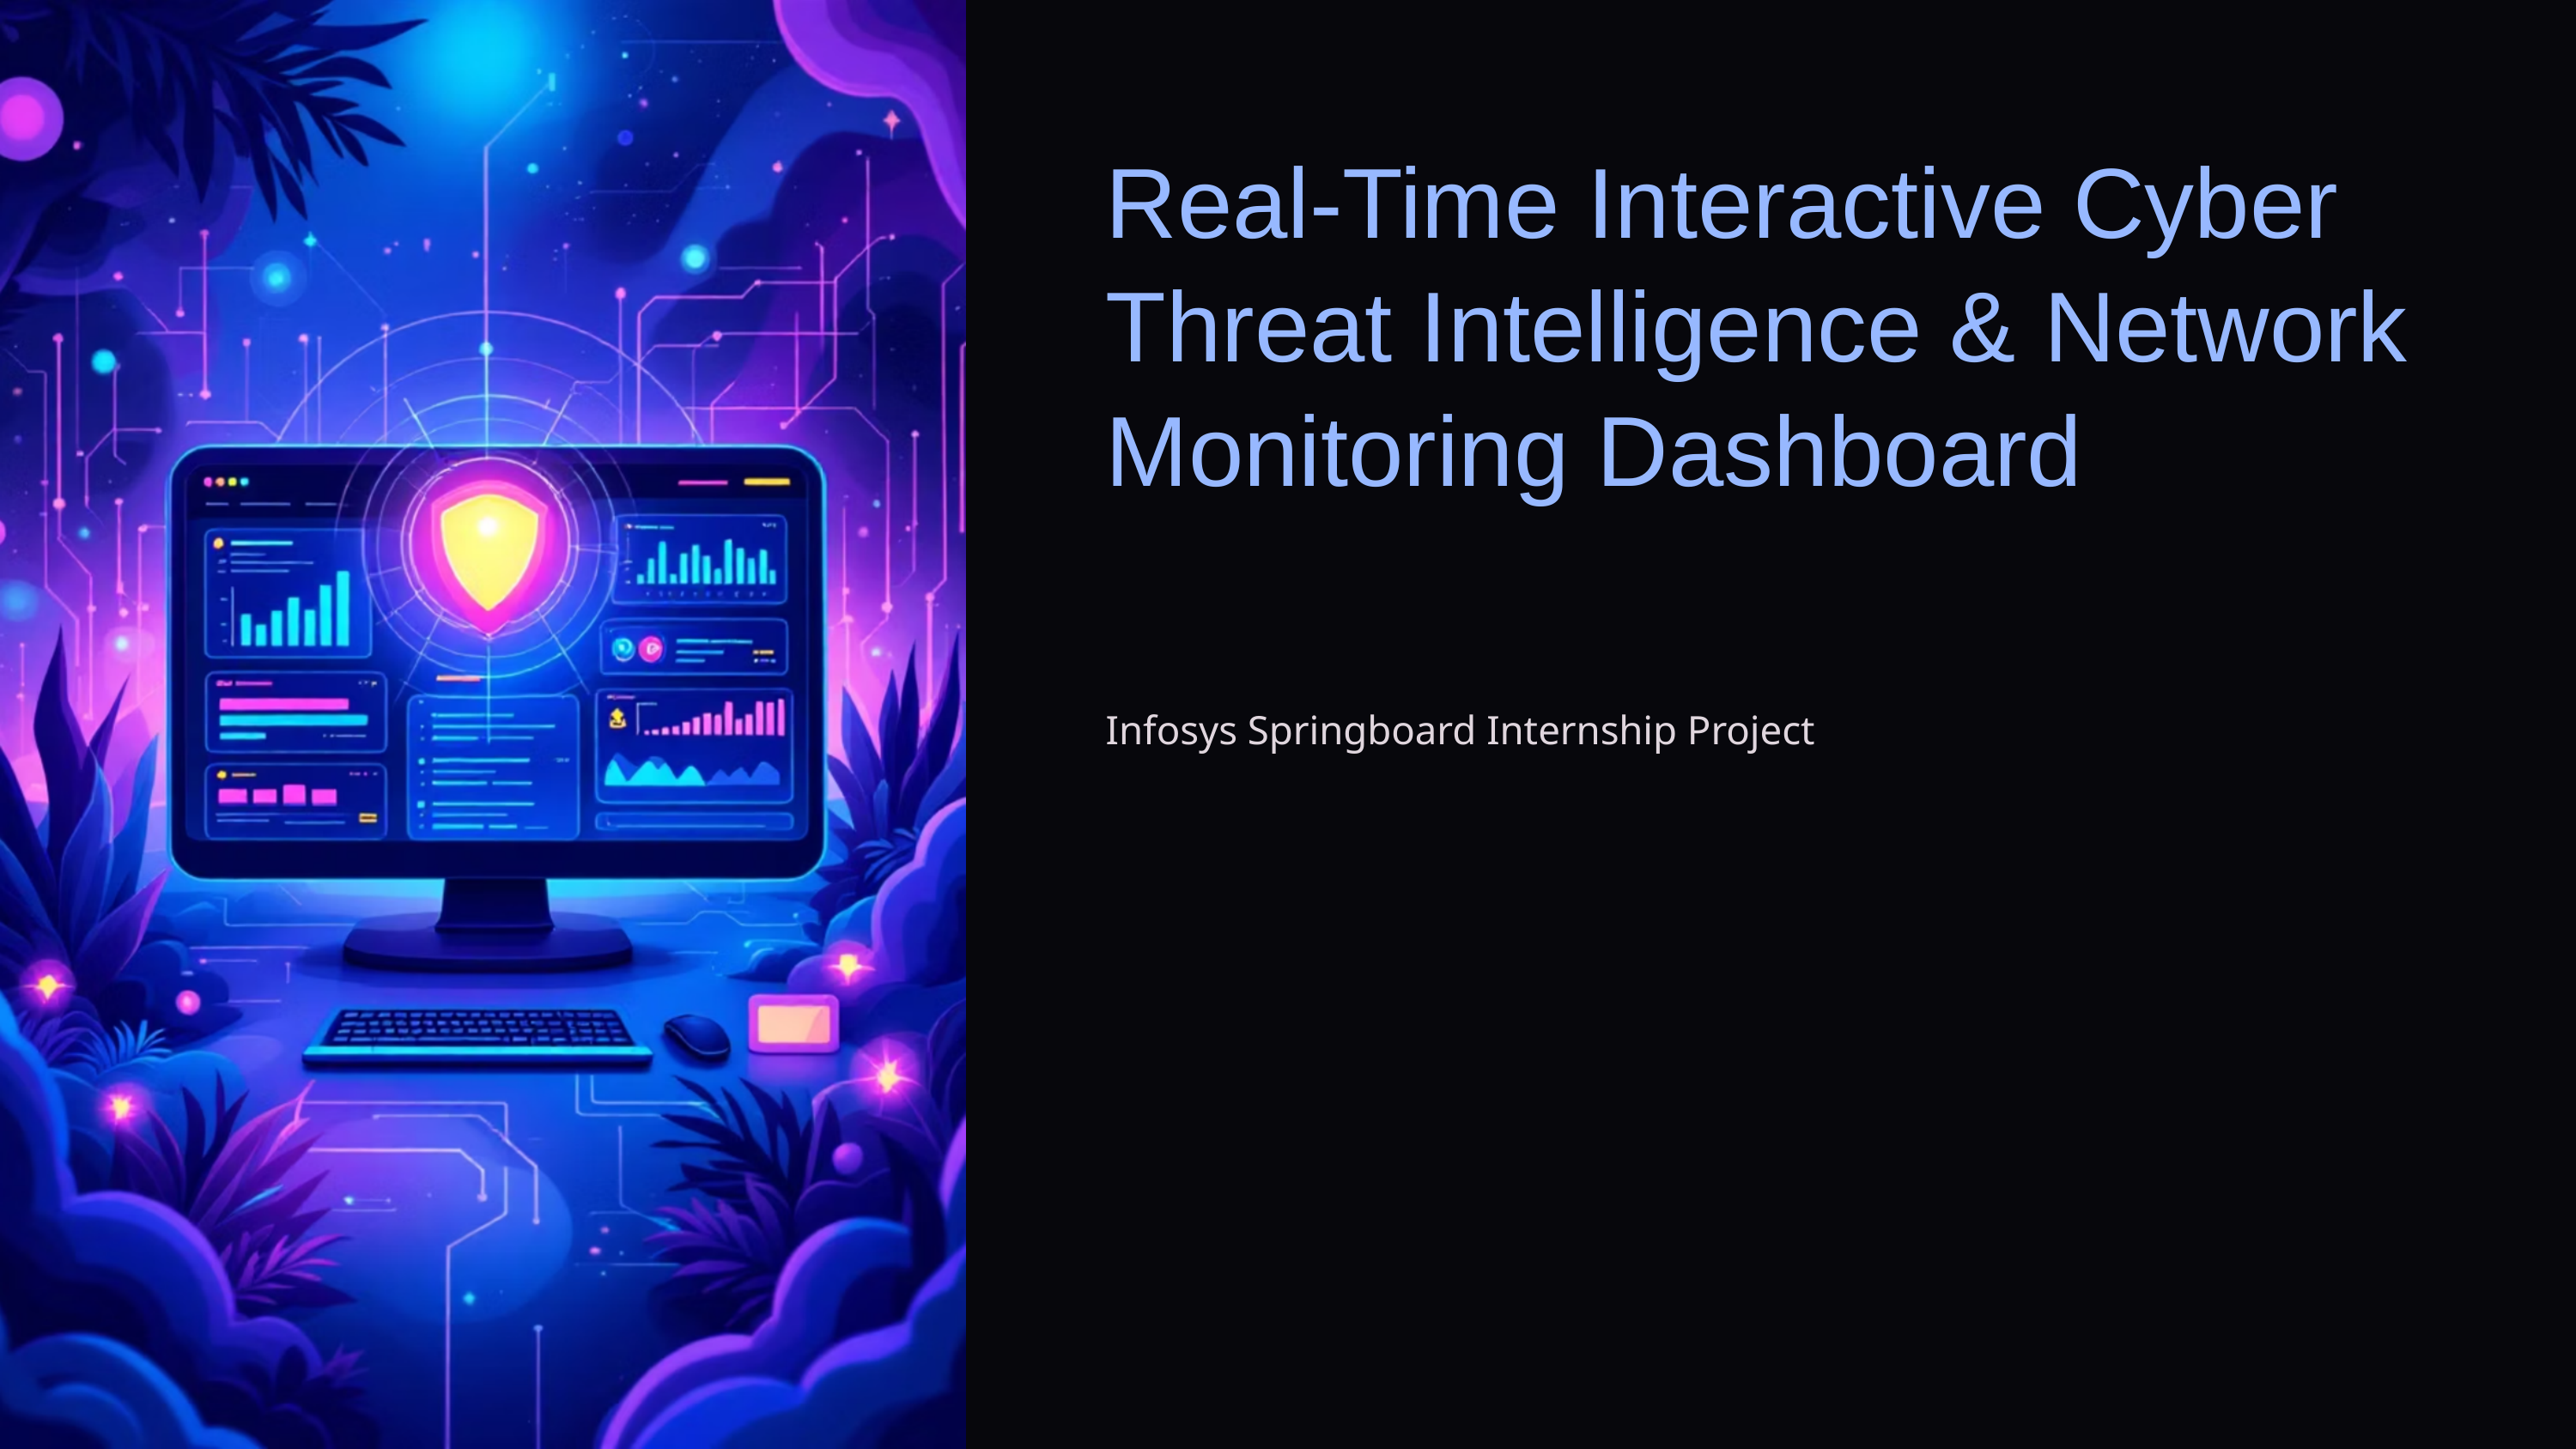

Real-Time Interactive Cyber Threat Intelligence & Network Monitoring Dashboard
Infosys Springboard Internship Project